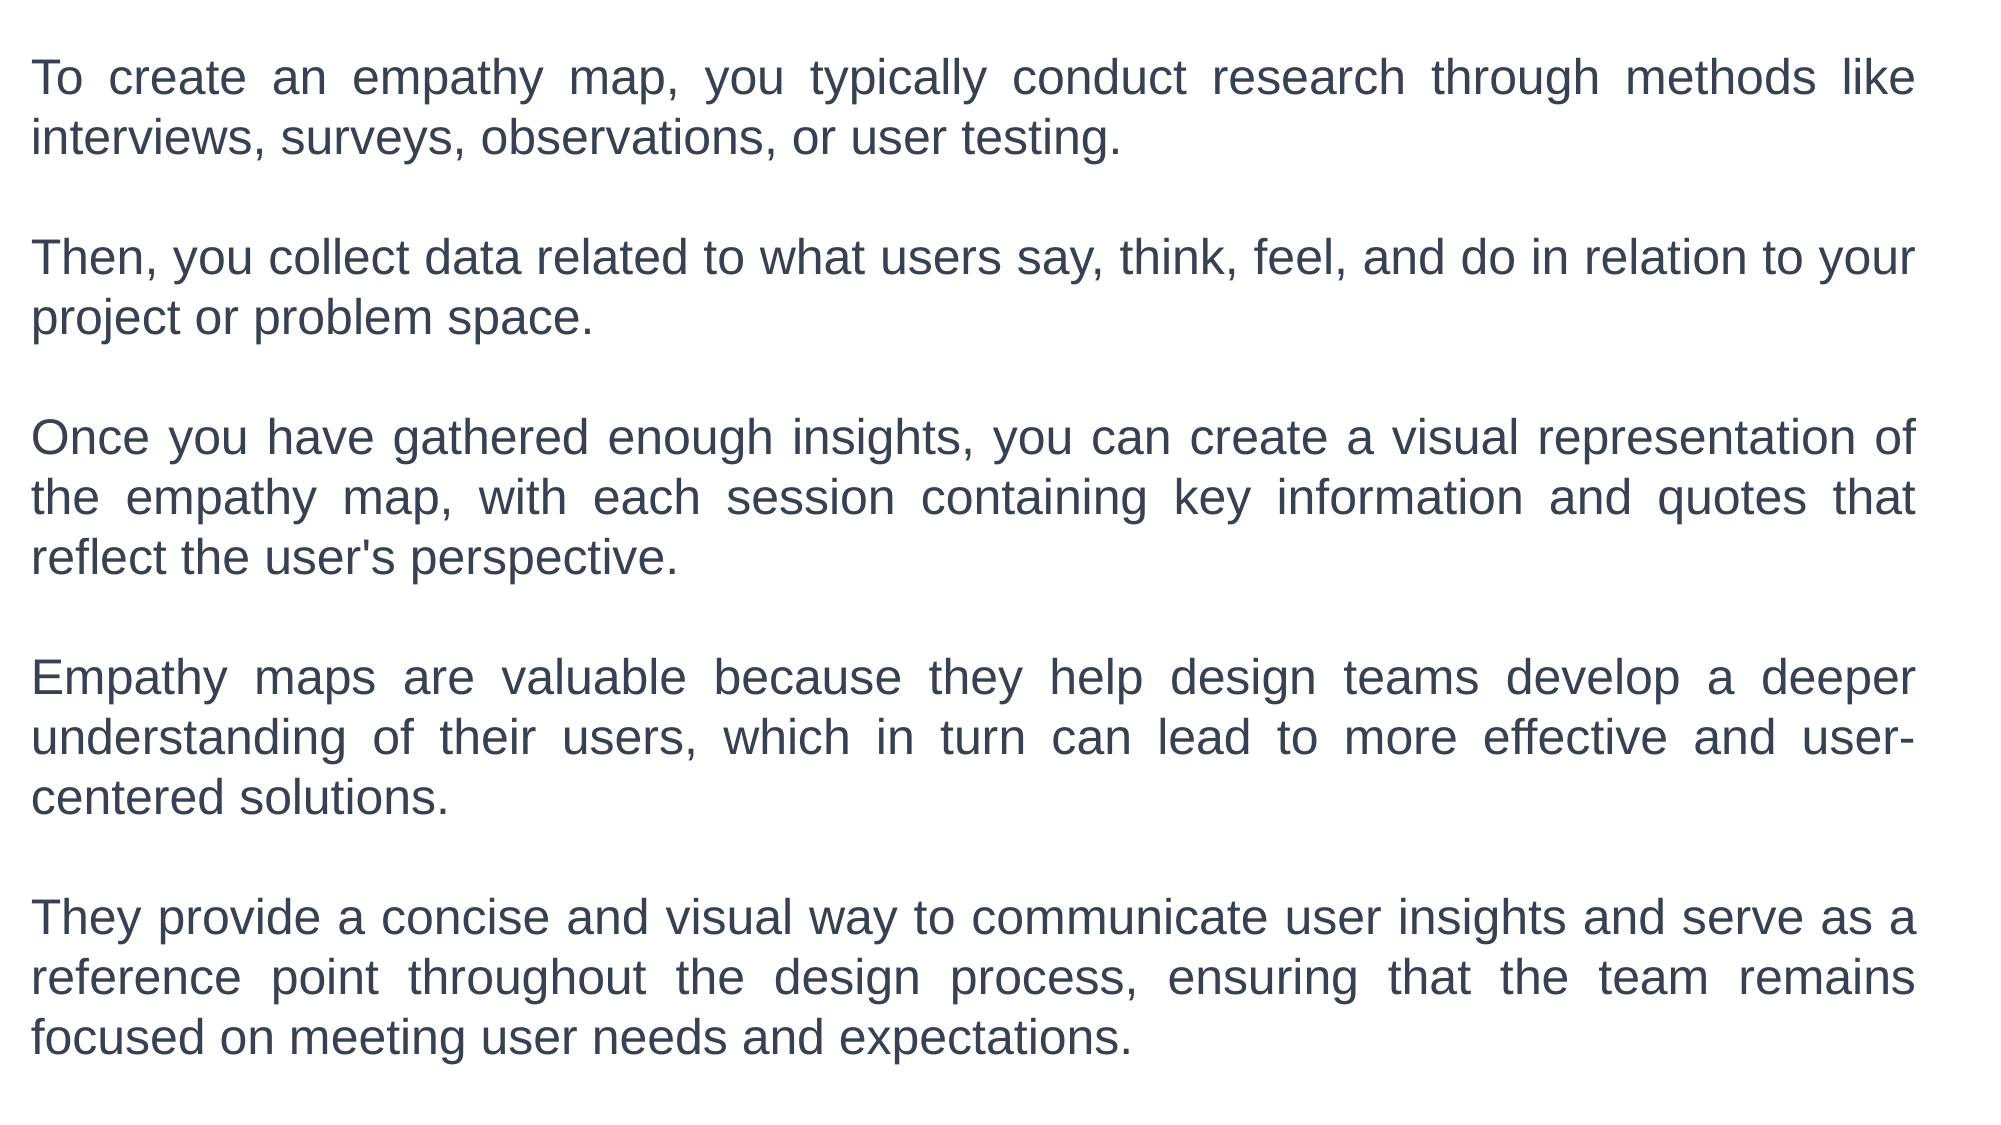

To create an empathy map, you typically conduct research through methods like interviews, surveys, observations, or user testing.

Then, you collect data related to what users say, think, feel, and do in relation to your project or problem space.

Once you have gathered enough insights, you can create a visual representation of the empathy map, with each session containing key information and quotes that reflect the user's perspective.

Empathy maps are valuable because they help design teams develop a deeper understanding of their users, which in turn can lead to more effective and user-centered solutions.

They provide a concise and visual way to communicate user insights and serve as a reference point throughout the design process, ensuring that the team remains focused on meeting user needs and expectations.